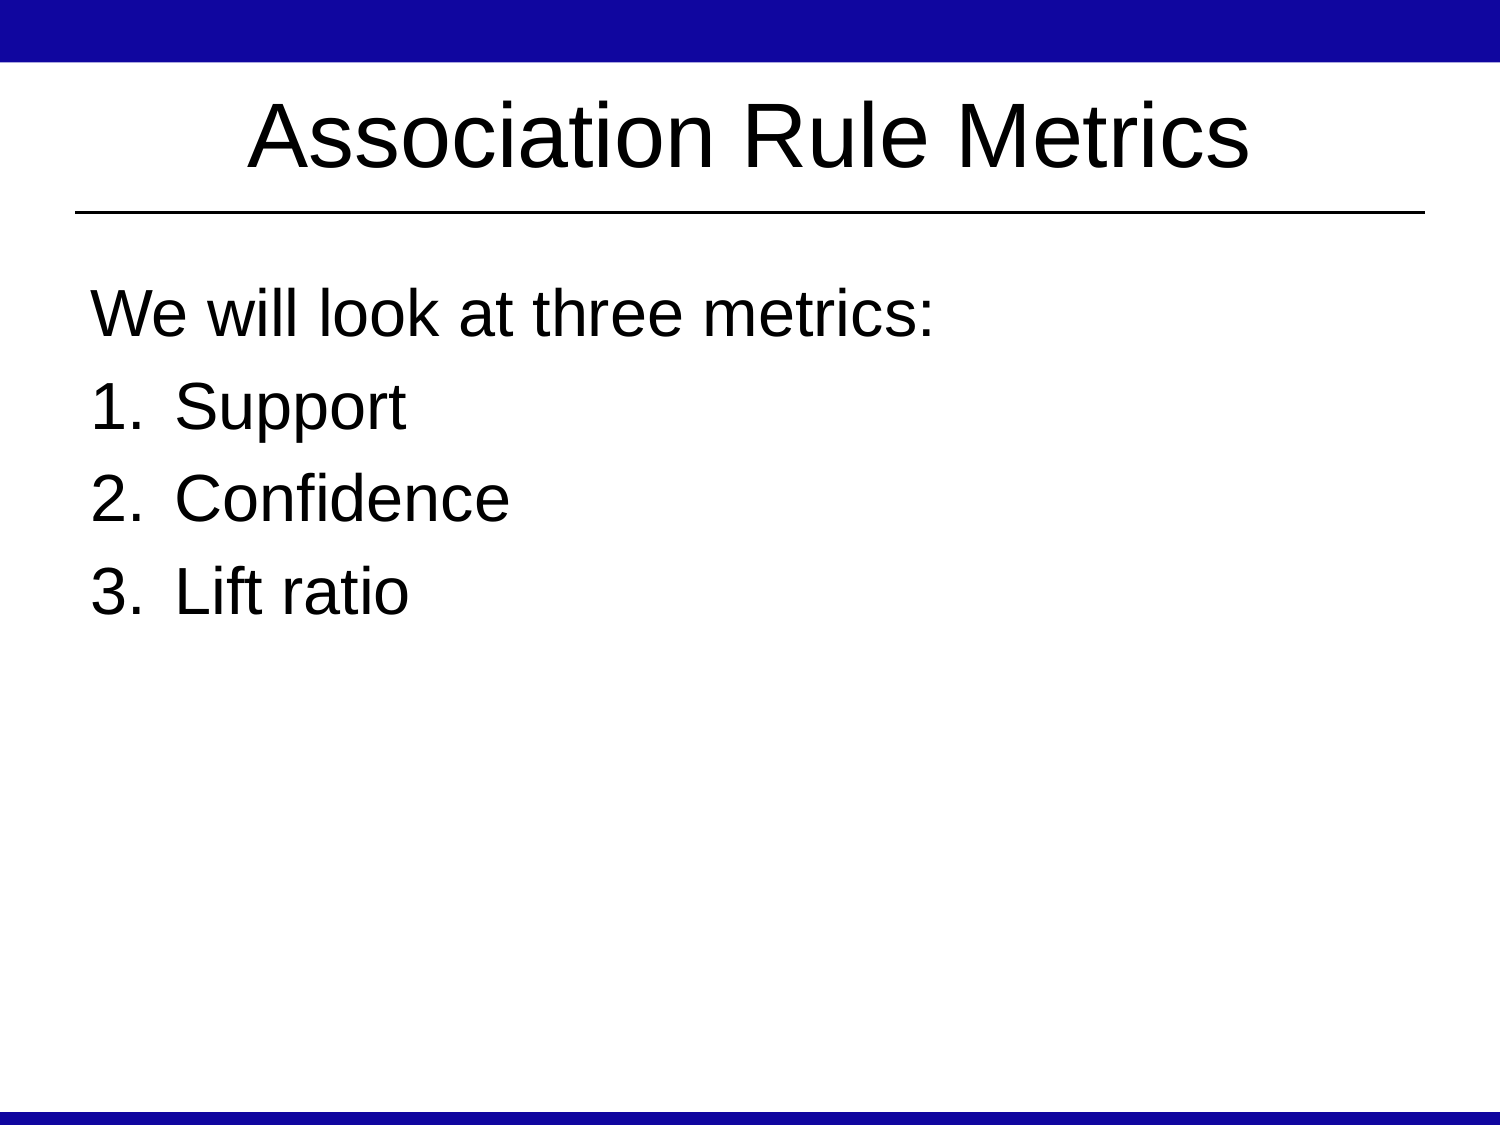

# Association Rule Metrics
We will look at three metrics:
Support
Confidence
Lift ratio